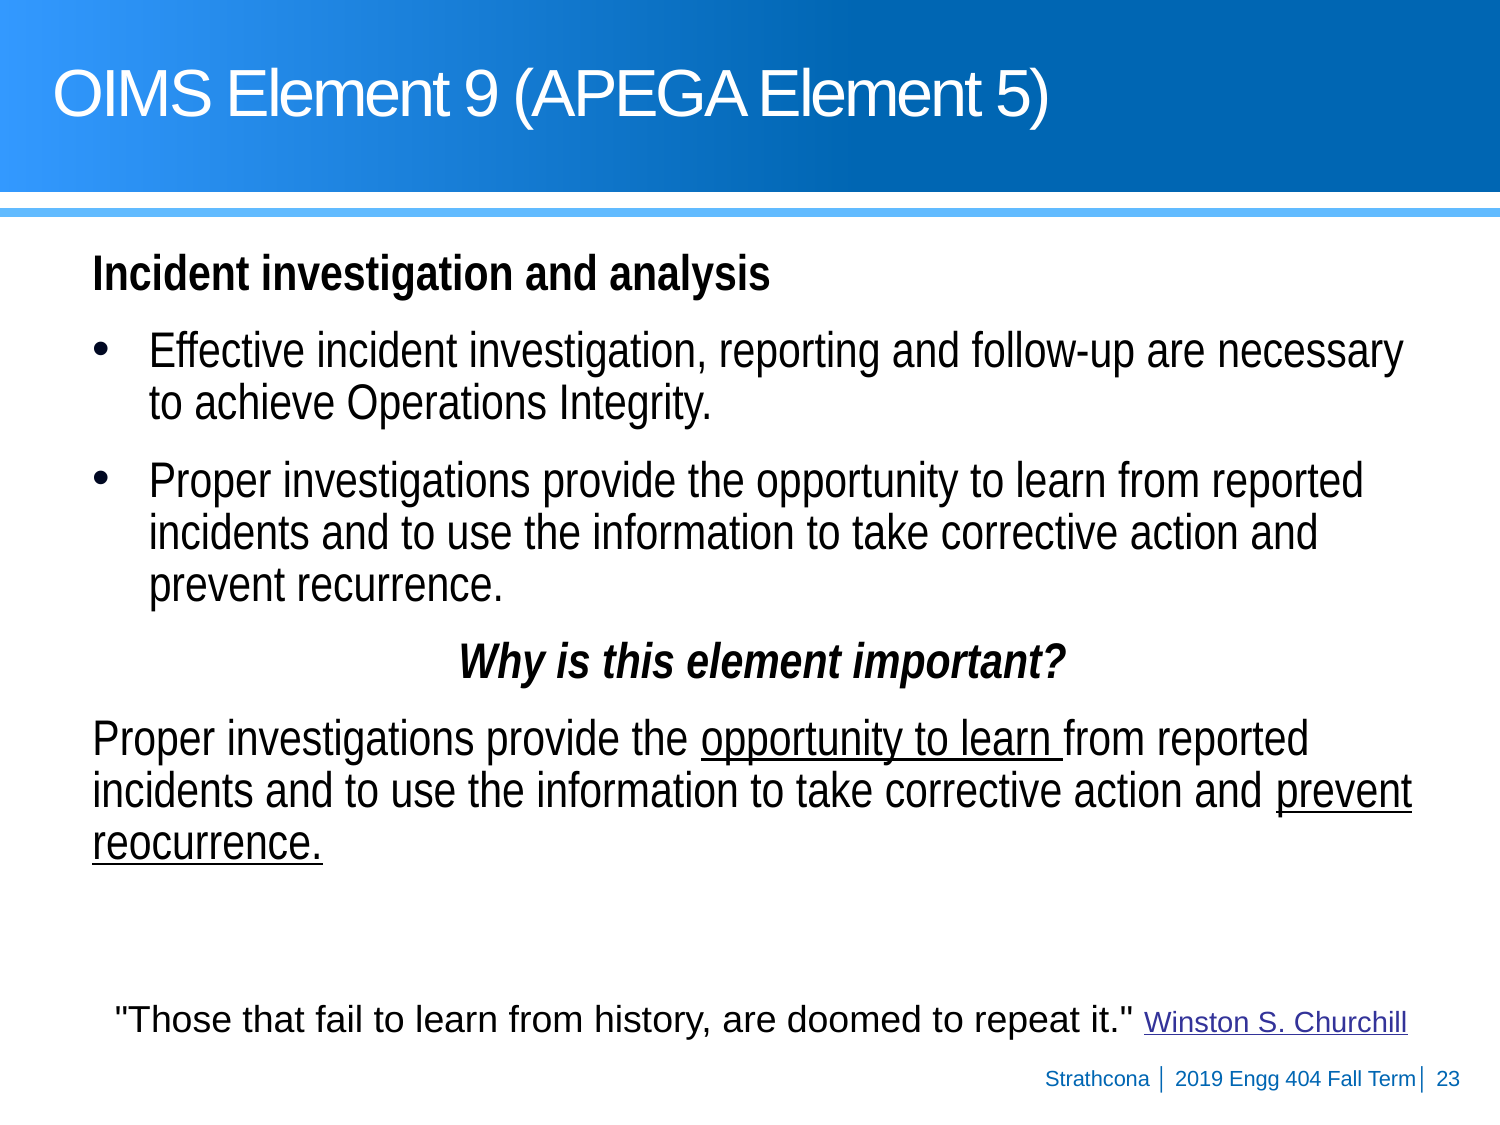

# OIMS Element 9 (APEGA Element 5)
Incident investigation and analysis
Effective incident investigation, reporting and follow-up are necessary to achieve Operations Integrity.
Proper investigations provide the opportunity to learn from reported incidents and to use the information to take corrective action and prevent recurrence.
Why is this element important?
Proper investigations provide the opportunity to learn from reported incidents and to use the information to take corrective action and prevent reocurrence.

"Those that fail to learn from history, are doomed to repeat it." Winston S. Churchill